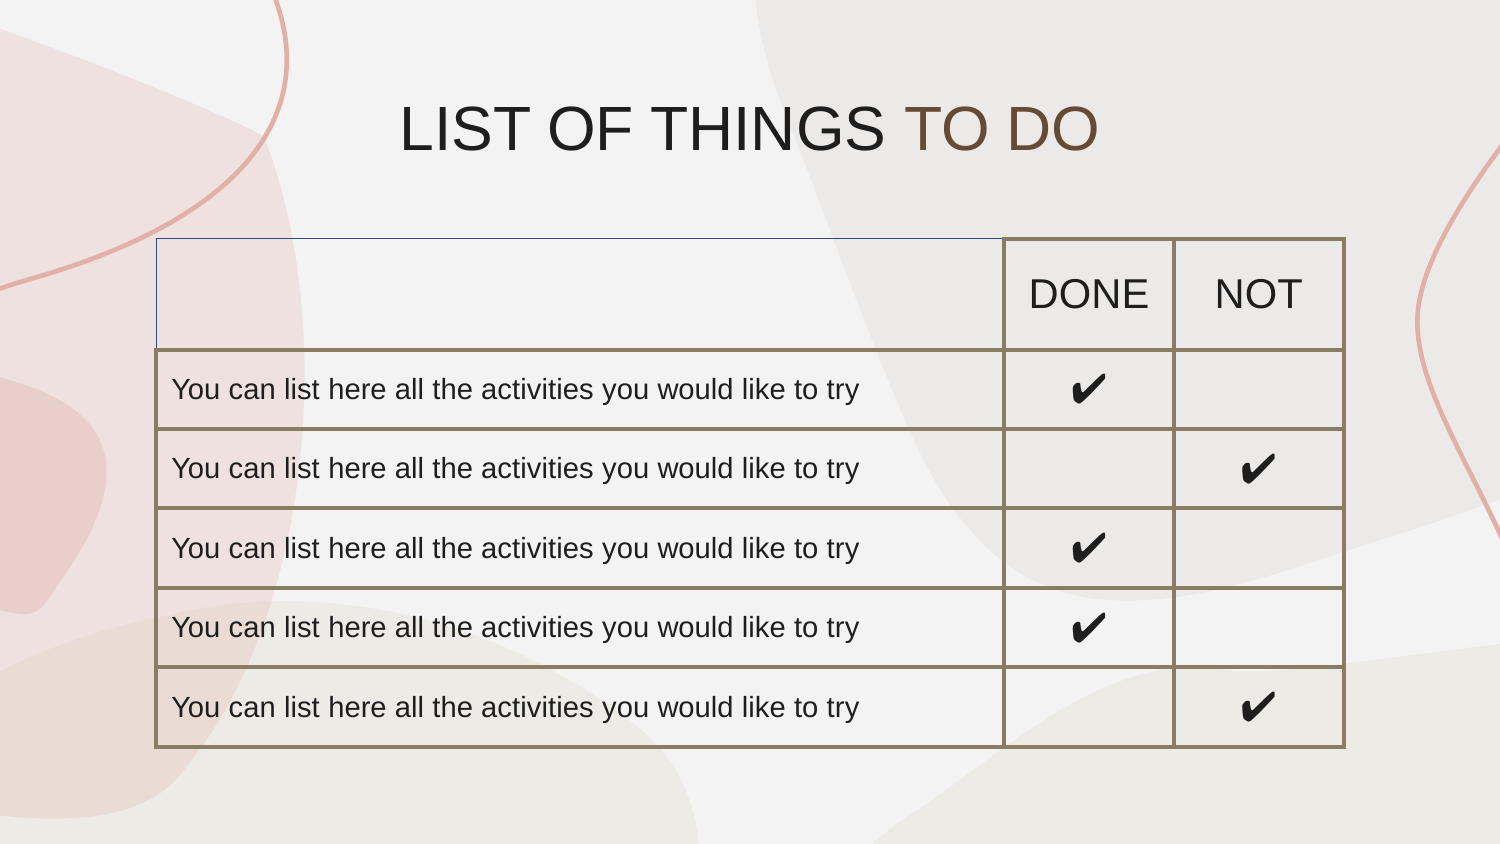

# LIST OF THINGS TO DO
|  |  |  |  |  | DONE | NOT |
| --- | --- | --- | --- | --- | --- | --- |
| You can list here all the activities you would like to try |  |  |  |  | ✔ |  |
| You can list here all the activities you would like to try |  |  |  |  |  | ✔ |
| You can list here all the activities you would like to try |  |  |  |  | ✔ |  |
| You can list here all the activities you would like to try |  |  |  |  | ✔ |  |
| You can list here all the activities you would like to try |  |  |  |  |  | ✔ |